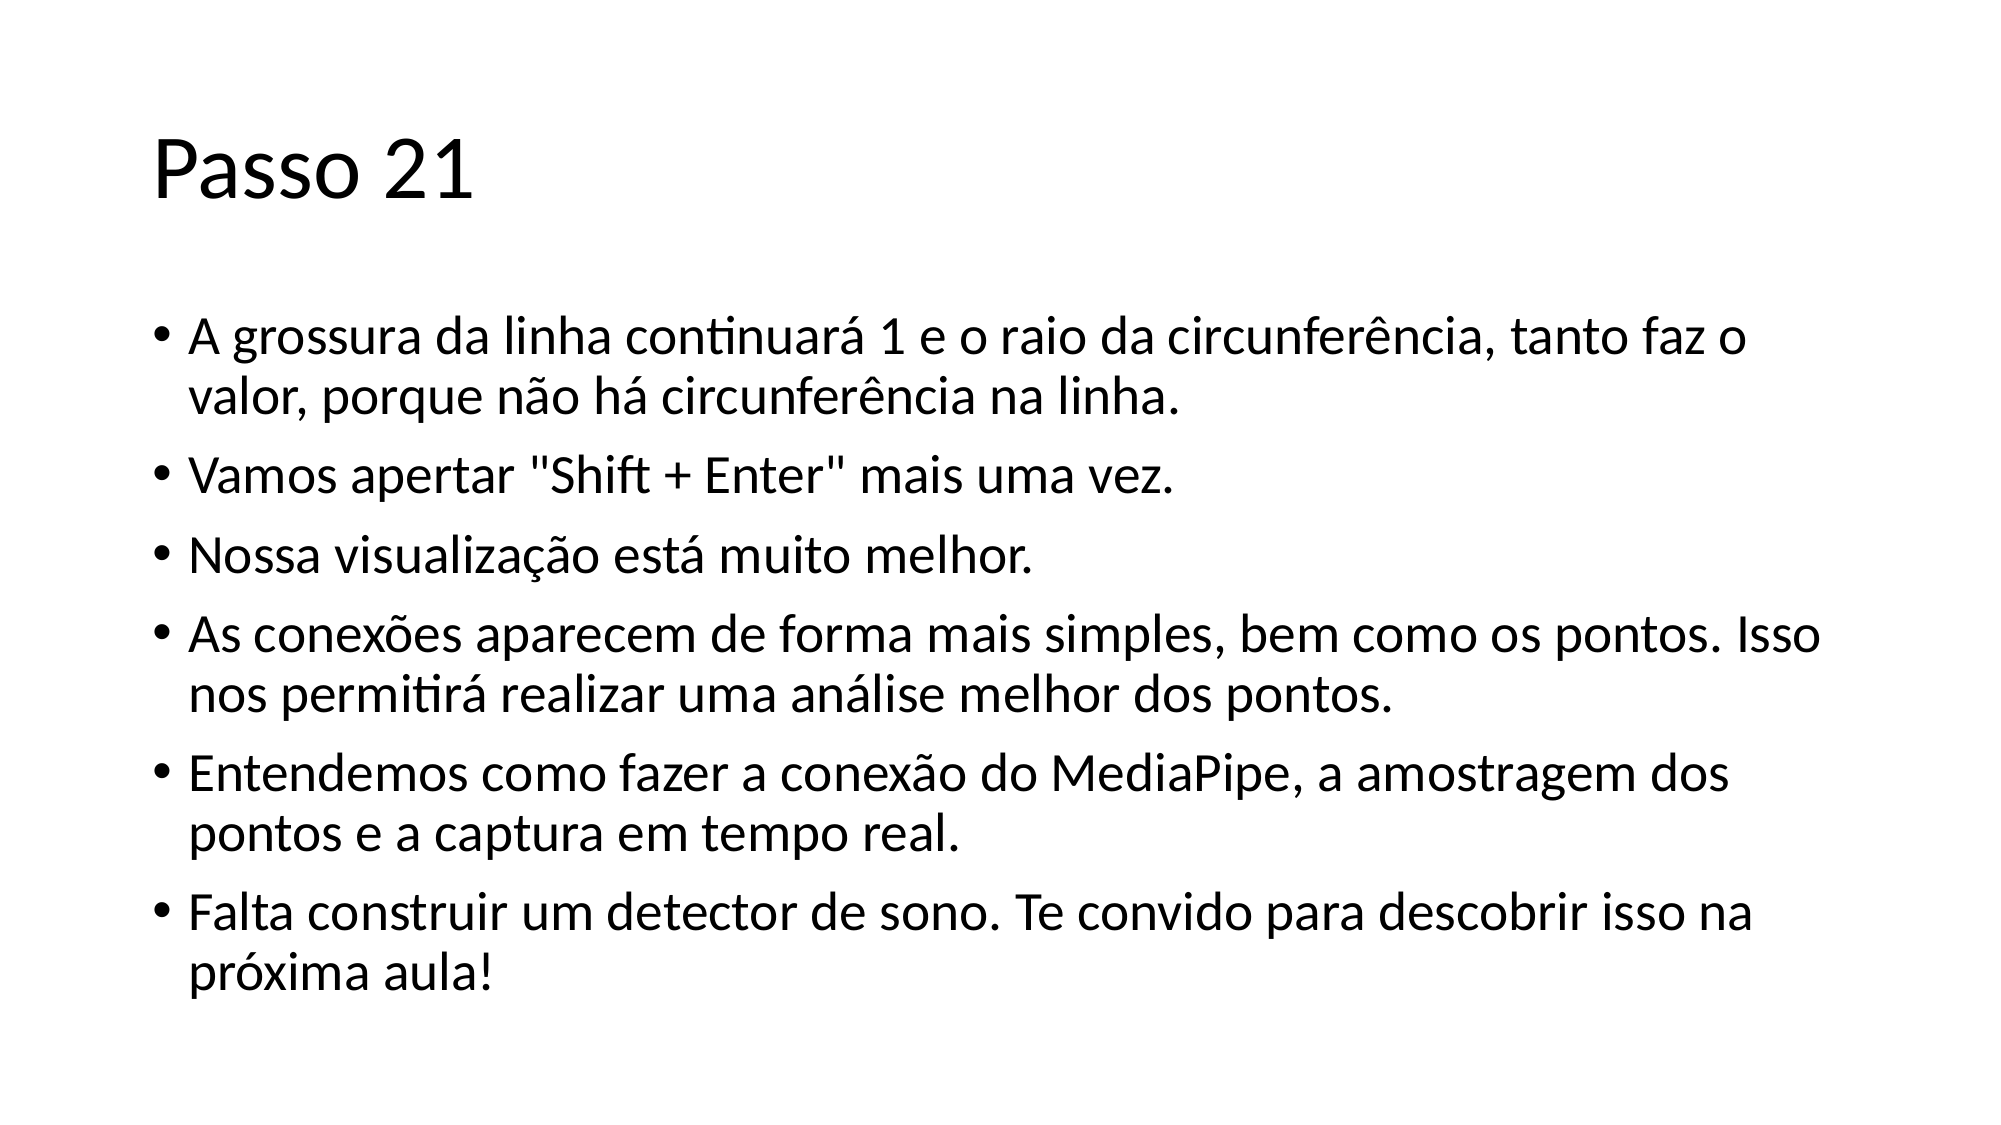

# Passo 21
A grossura da linha continuará 1 e o raio da circunferência, tanto faz o valor, porque não há circunferência na linha.
Vamos apertar "Shift + Enter" mais uma vez.
Nossa visualização está muito melhor.
As conexões aparecem de forma mais simples, bem como os pontos. Isso nos permitirá realizar uma análise melhor dos pontos.
Entendemos como fazer a conexão do MediaPipe, a amostragem dos pontos e a captura em tempo real.
Falta construir um detector de sono. Te convido para descobrir isso na próxima aula!